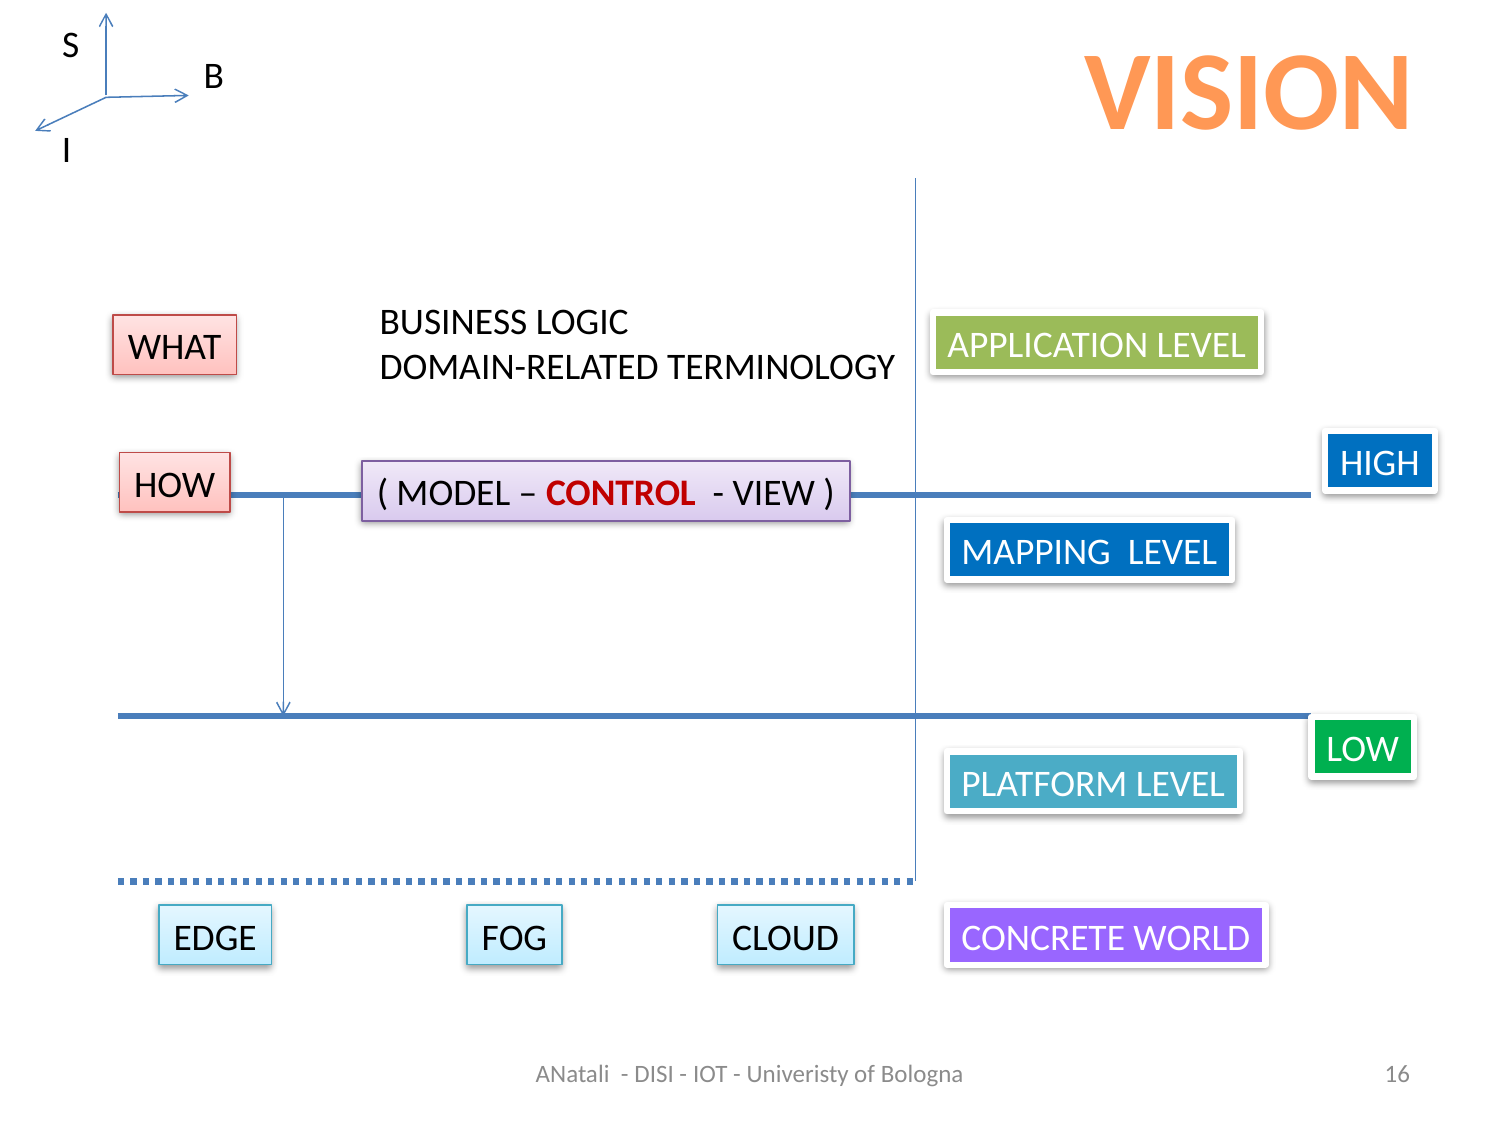

VISION
S
B
I
BUSINESS LOGIC
DOMAIN-RELATED TERMINOLOGY
APPLICATION LEVEL
WHAT
HIGH
HOW
( MODEL – CONTROL  - VIEW )
MAPPING  LEVEL
LOW
PLATFORM LEVEL
EDGE
FOG
CLOUD
CONCRETE WORLD
ANatali  - DISI - IOT - Univeristy of Bologna
16